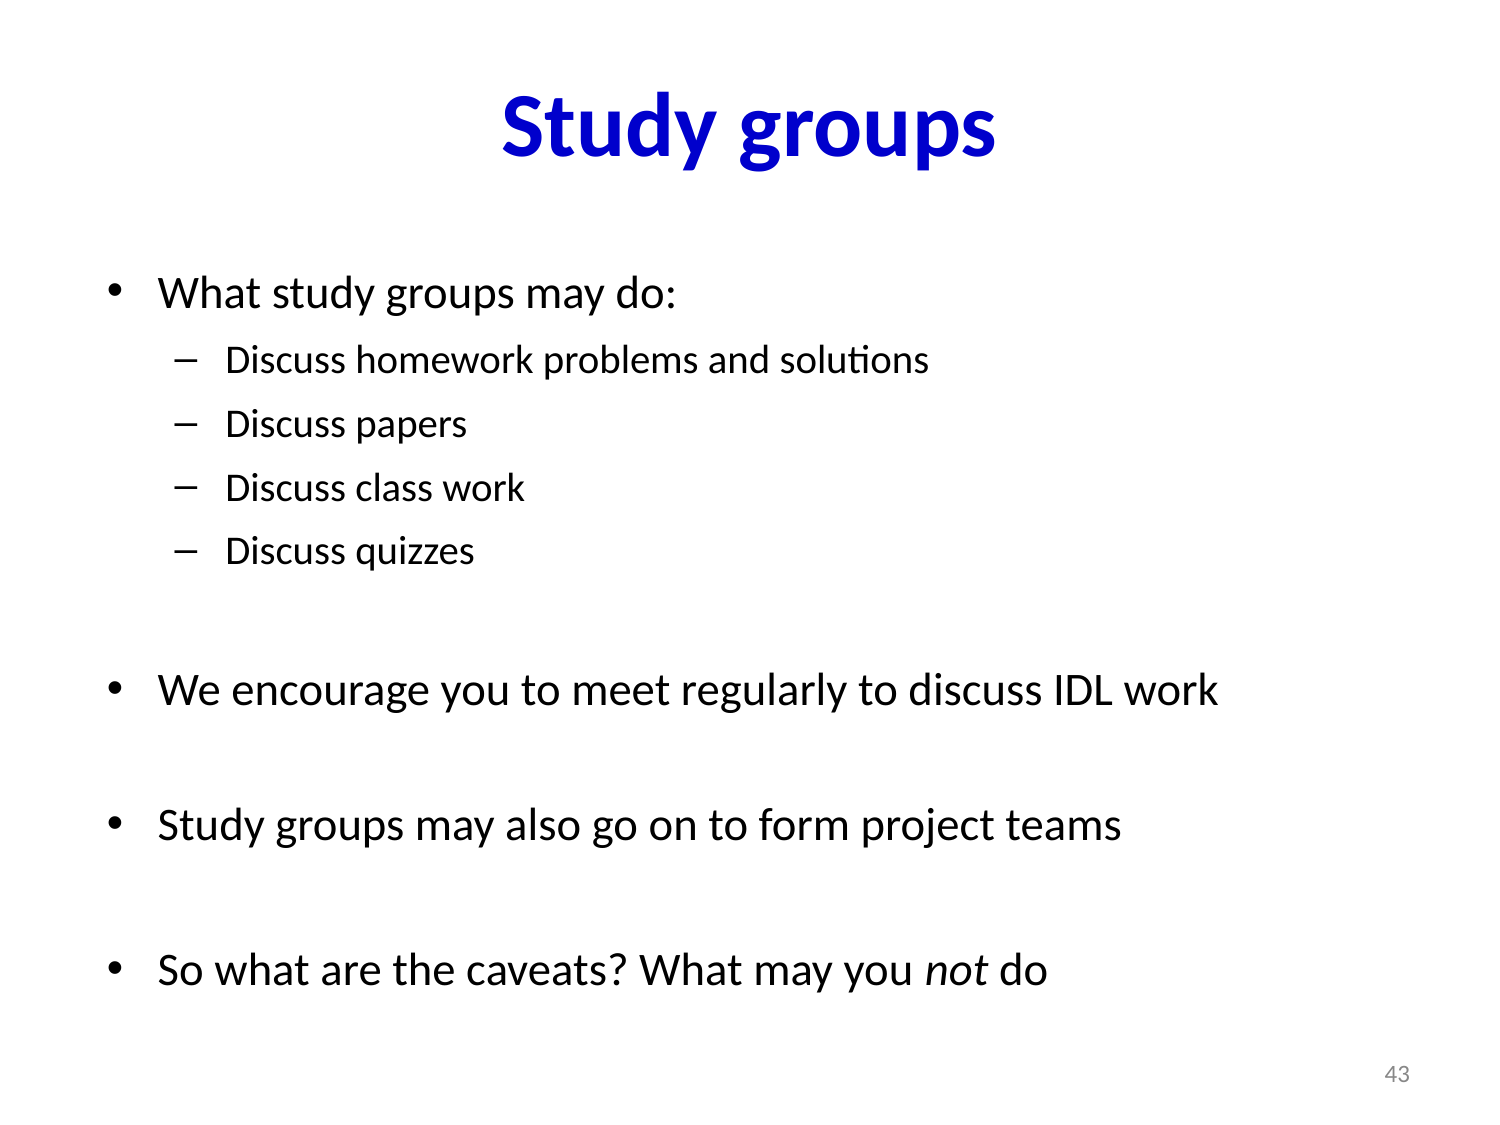

# Study groups
What study groups may do:
Discuss homework problems and solutions
Discuss papers
Discuss class work
Discuss quizzes

We encourage you to meet regularly to discuss IDL work

Study groups may also go on to form project teams

So what are the caveats? What may you not do
43